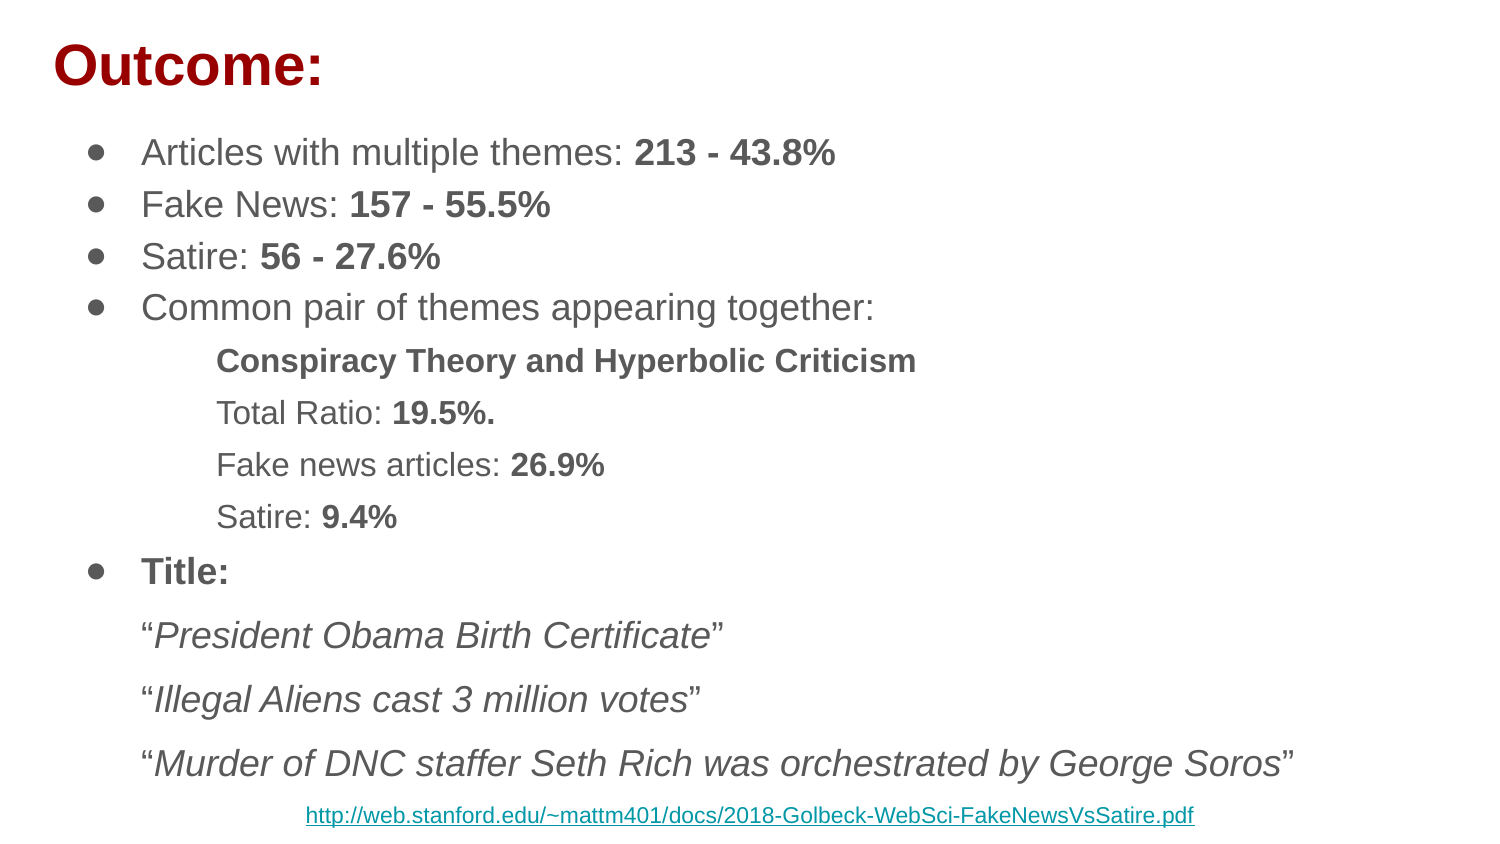

# Outcome:
Articles with multiple themes: 213 - 43.8%
Fake News: 157 - 55.5%
Satire: 56 - 27.6%
Common pair of themes appearing together:
Conspiracy Theory and Hyperbolic Criticism
Total Ratio: 19.5%.
Fake news articles: 26.9%
Satire: 9.4%
Title:
“President Obama Birth Certificate”
“Illegal Aliens cast 3 million votes”
“Murder of DNC staffer Seth Rich was orchestrated by George Soros”

http://web.stanford.edu/~mattm401/docs/2018-Golbeck-WebSci-FakeNewsVsSatire.pdf